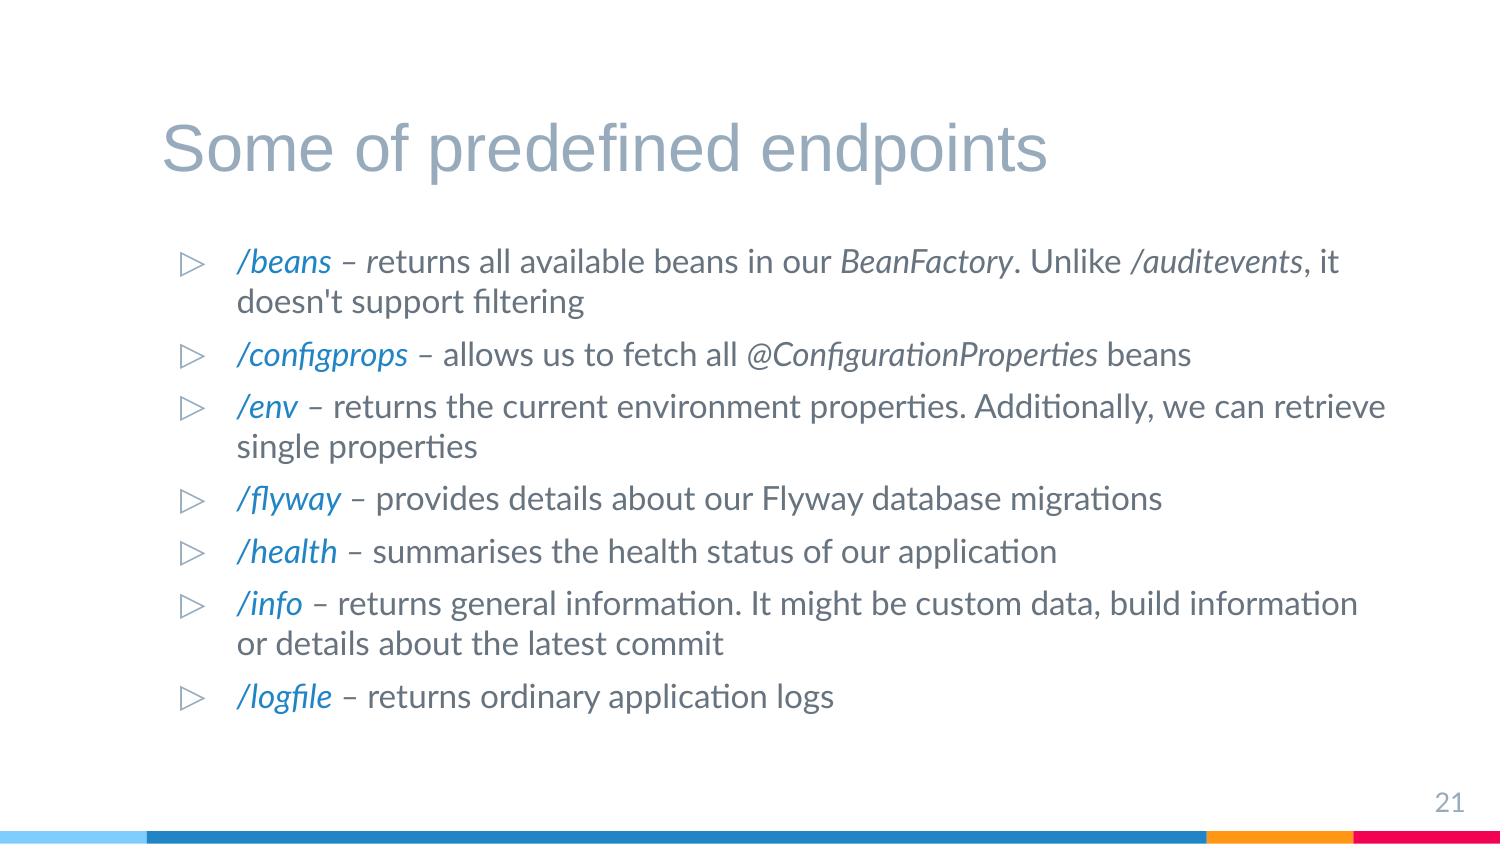

# Some of predefined endpoints
/beans – returns all available beans in our BeanFactory. Unlike /auditevents, it doesn't support filtering
/configprops – allows us to fetch all @ConfigurationProperties beans
/env – returns the current environment properties. Additionally, we can retrieve single properties
/flyway – provides details about our Flyway database migrations
/health – summarises the health status of our application
/info – returns general information. It might be custom data, build information or details about the latest commit
/logfile – returns ordinary application logs

21